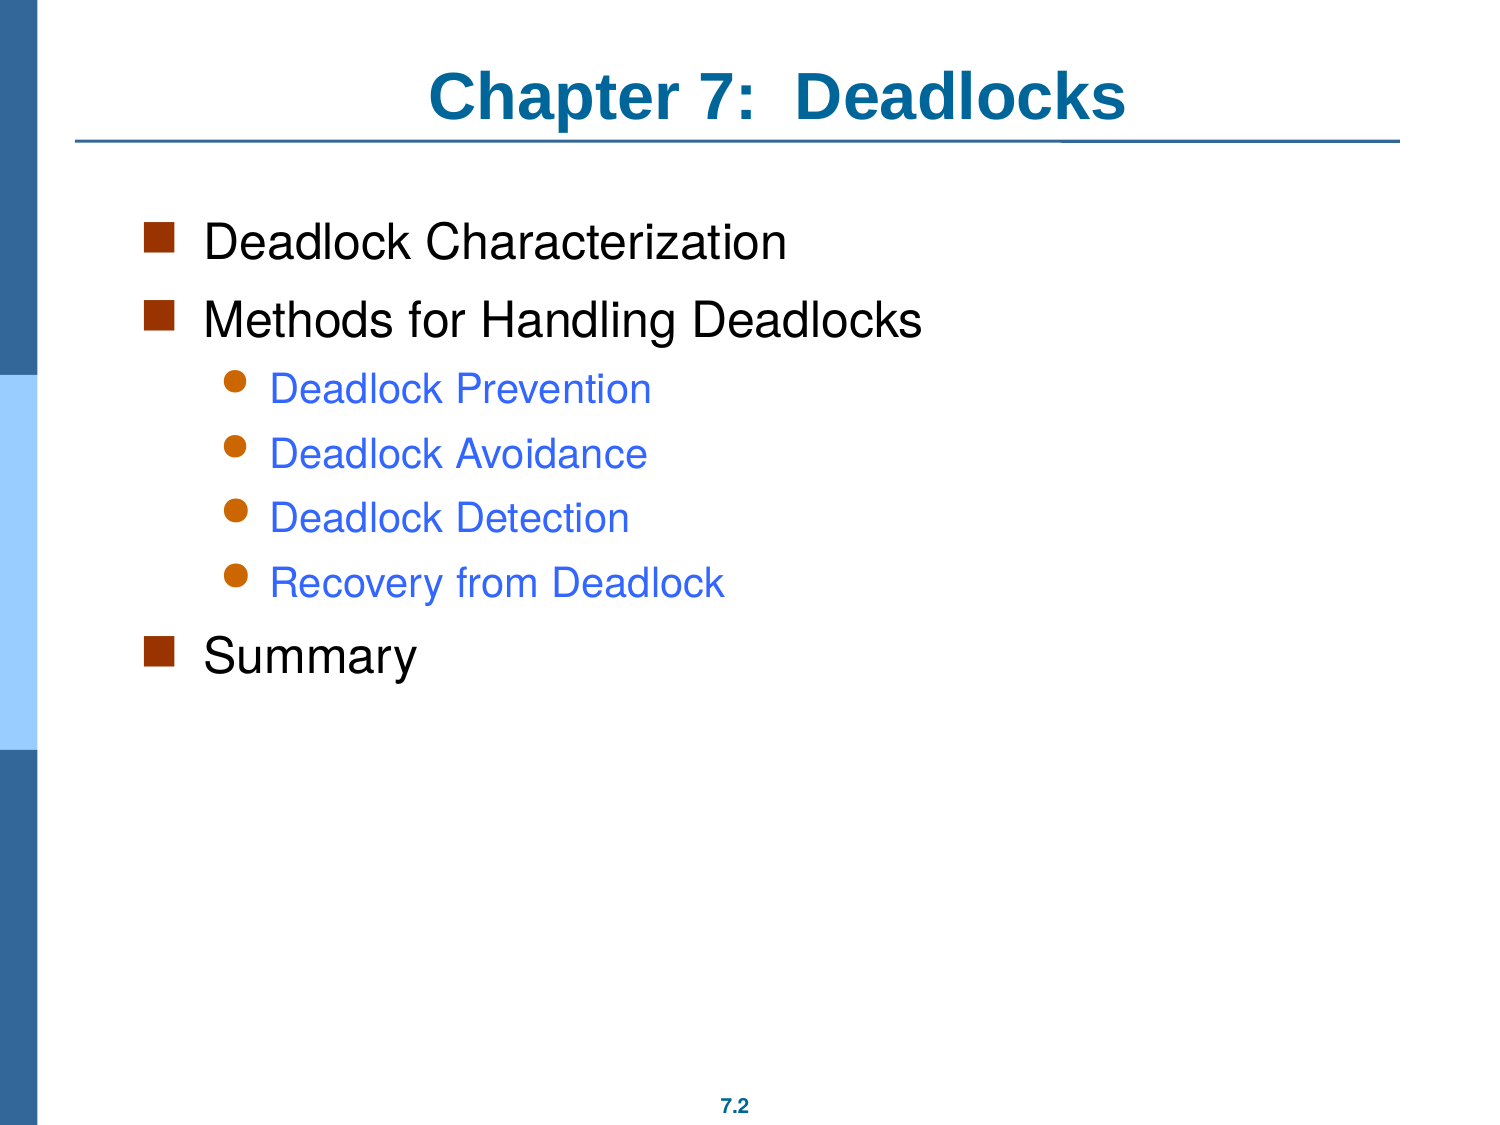

# Chapter 7:  Deadlocks
Deadlock Characterization
Methods for Handling Deadlocks
Deadlock Prevention
Deadlock Avoidance
Deadlock Detection
Recovery from Deadlock
Summary